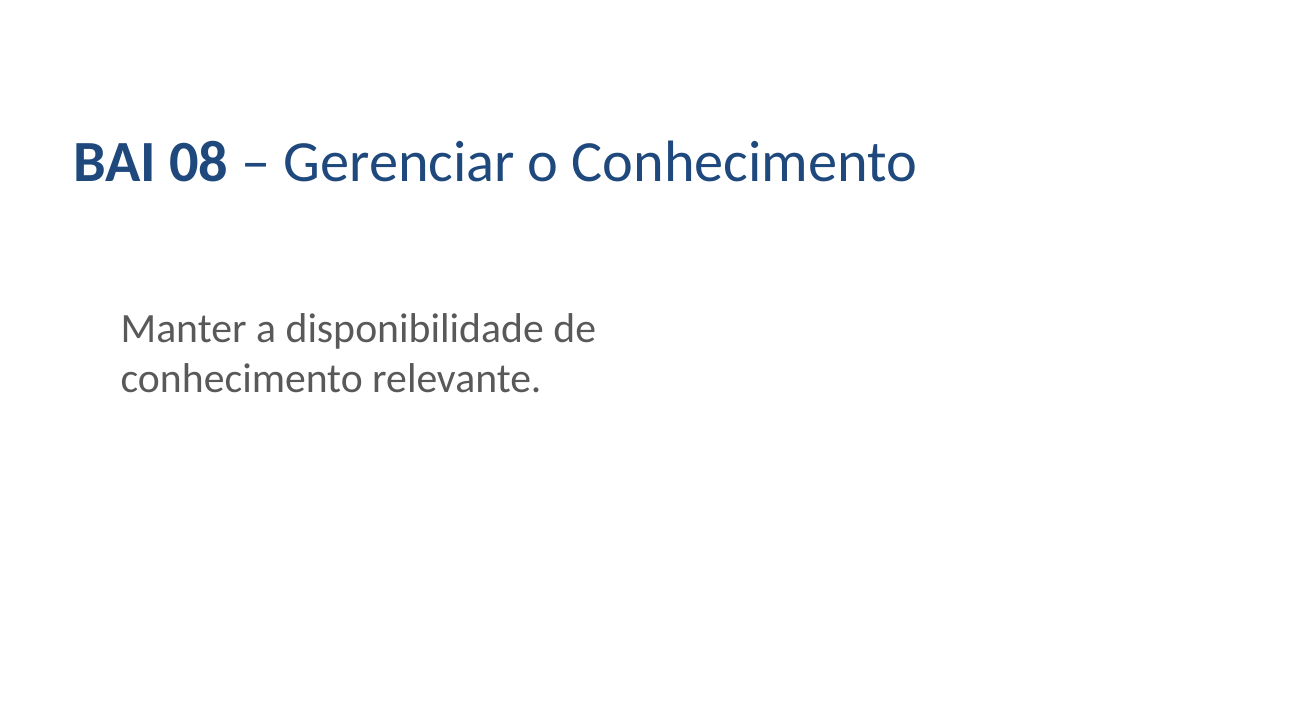

BAI 08 – Gerenciar o Conhecimento
Manter a disponibilidade de conhecimento relevante.